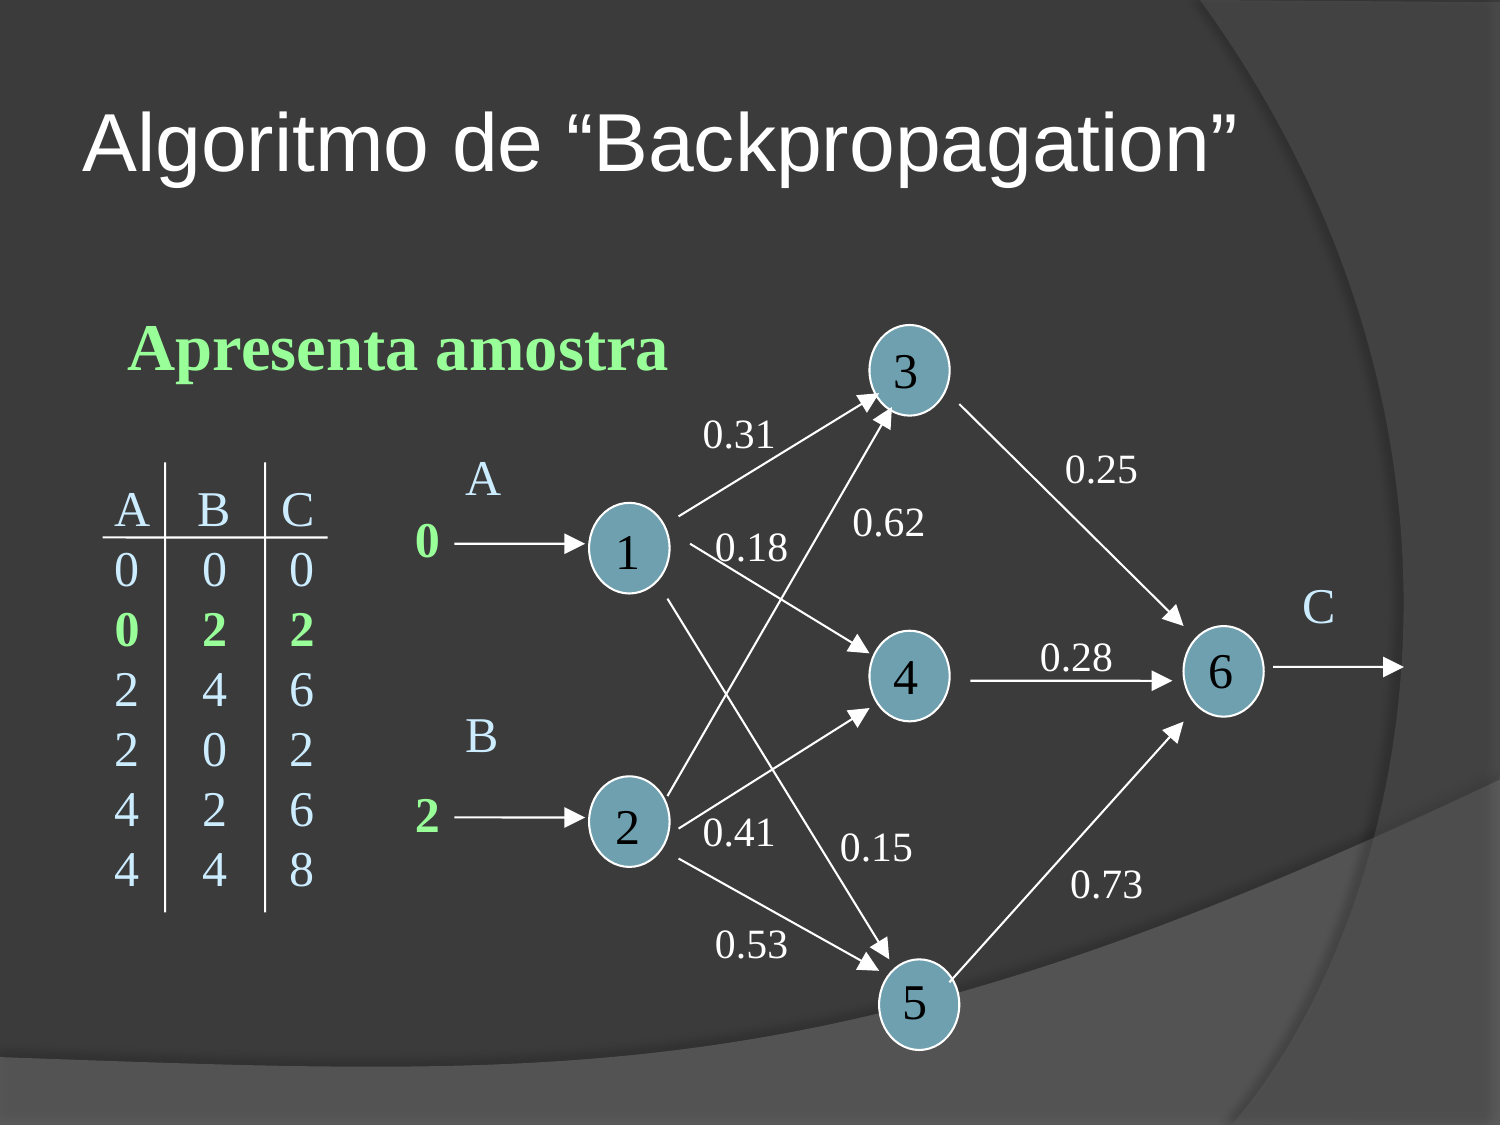

# Algoritmo de “Backpropagation”
Apresenta amostra

3

0.31

0.25
A

A    B    C
0     0     0
0     2     2
2     4     6
2     0     2
4     2     6
4     4     8

0.62
0

1
0.18

C

0.28

6
4

B

2

2
0.41
0.15

0.73

0.53

5